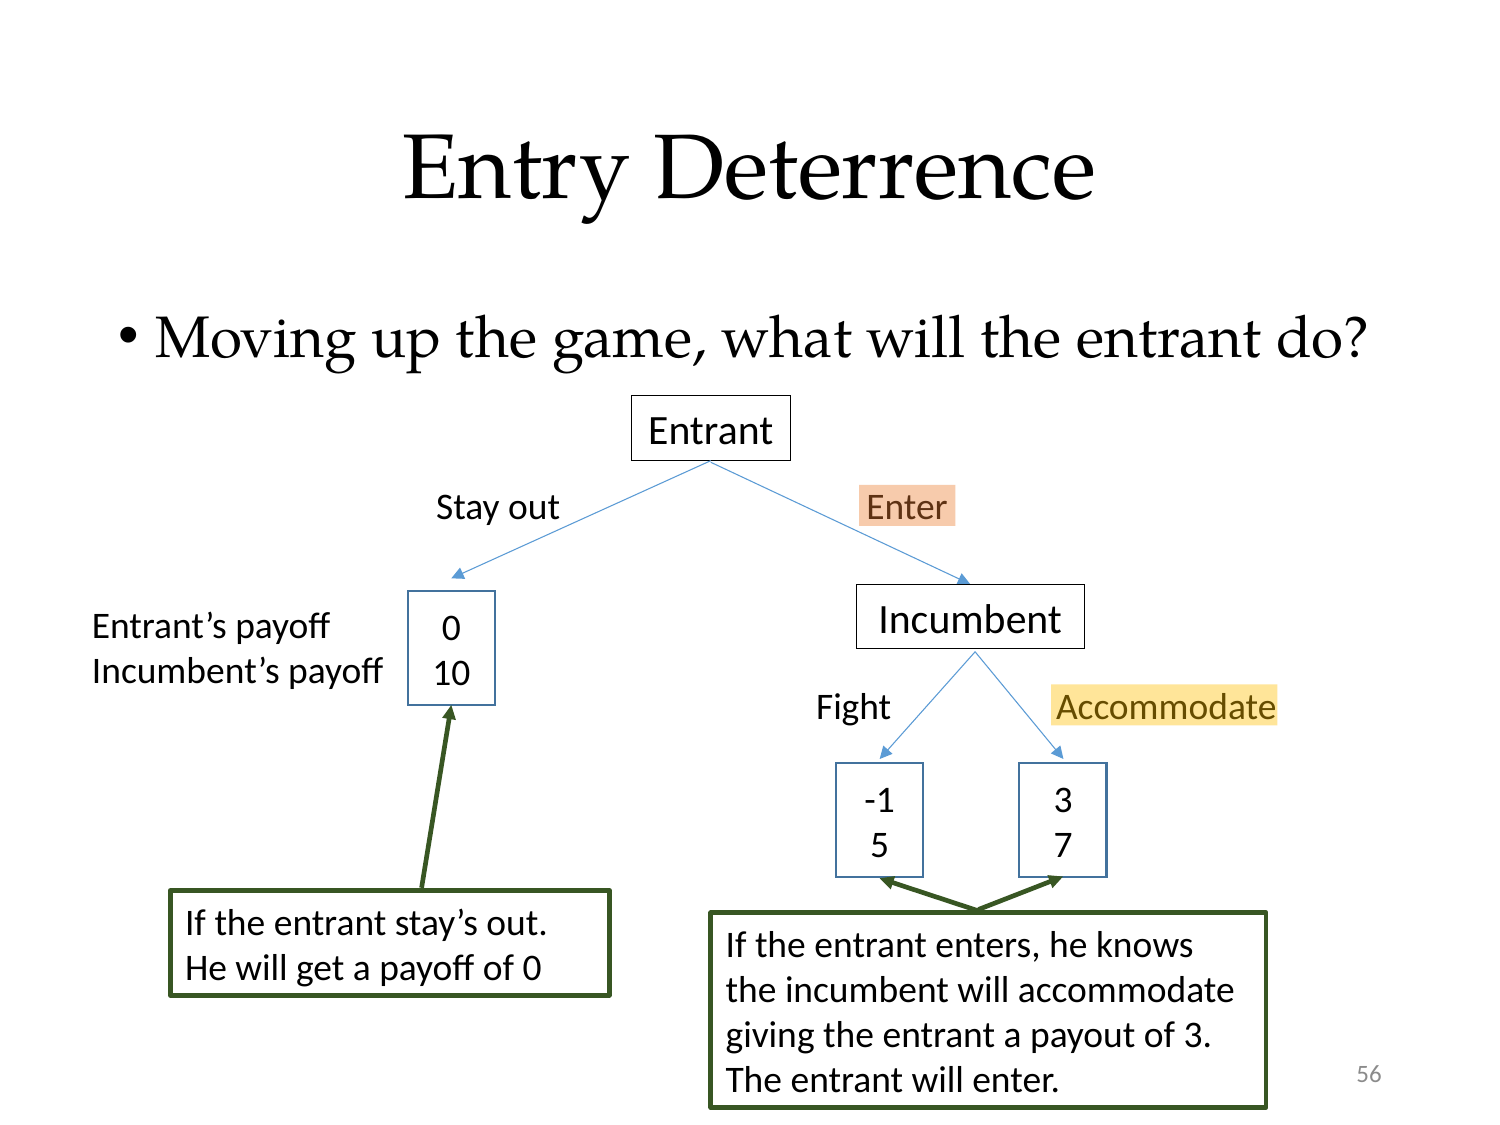

# Entry Deterrence
Moving up the game, what will the entrant do?
Entrant
Stay out
Enter

Incumbent
0
10
Entrant’s payoff
Incumbent’s payoff
Fight
Accommodate

-1
5
3
7
If the entrant stay’s out. He will get a payoff of 0
If the entrant enters, he knows the incumbent will accommodate giving the entrant a payout of 3. The entrant will enter.
56